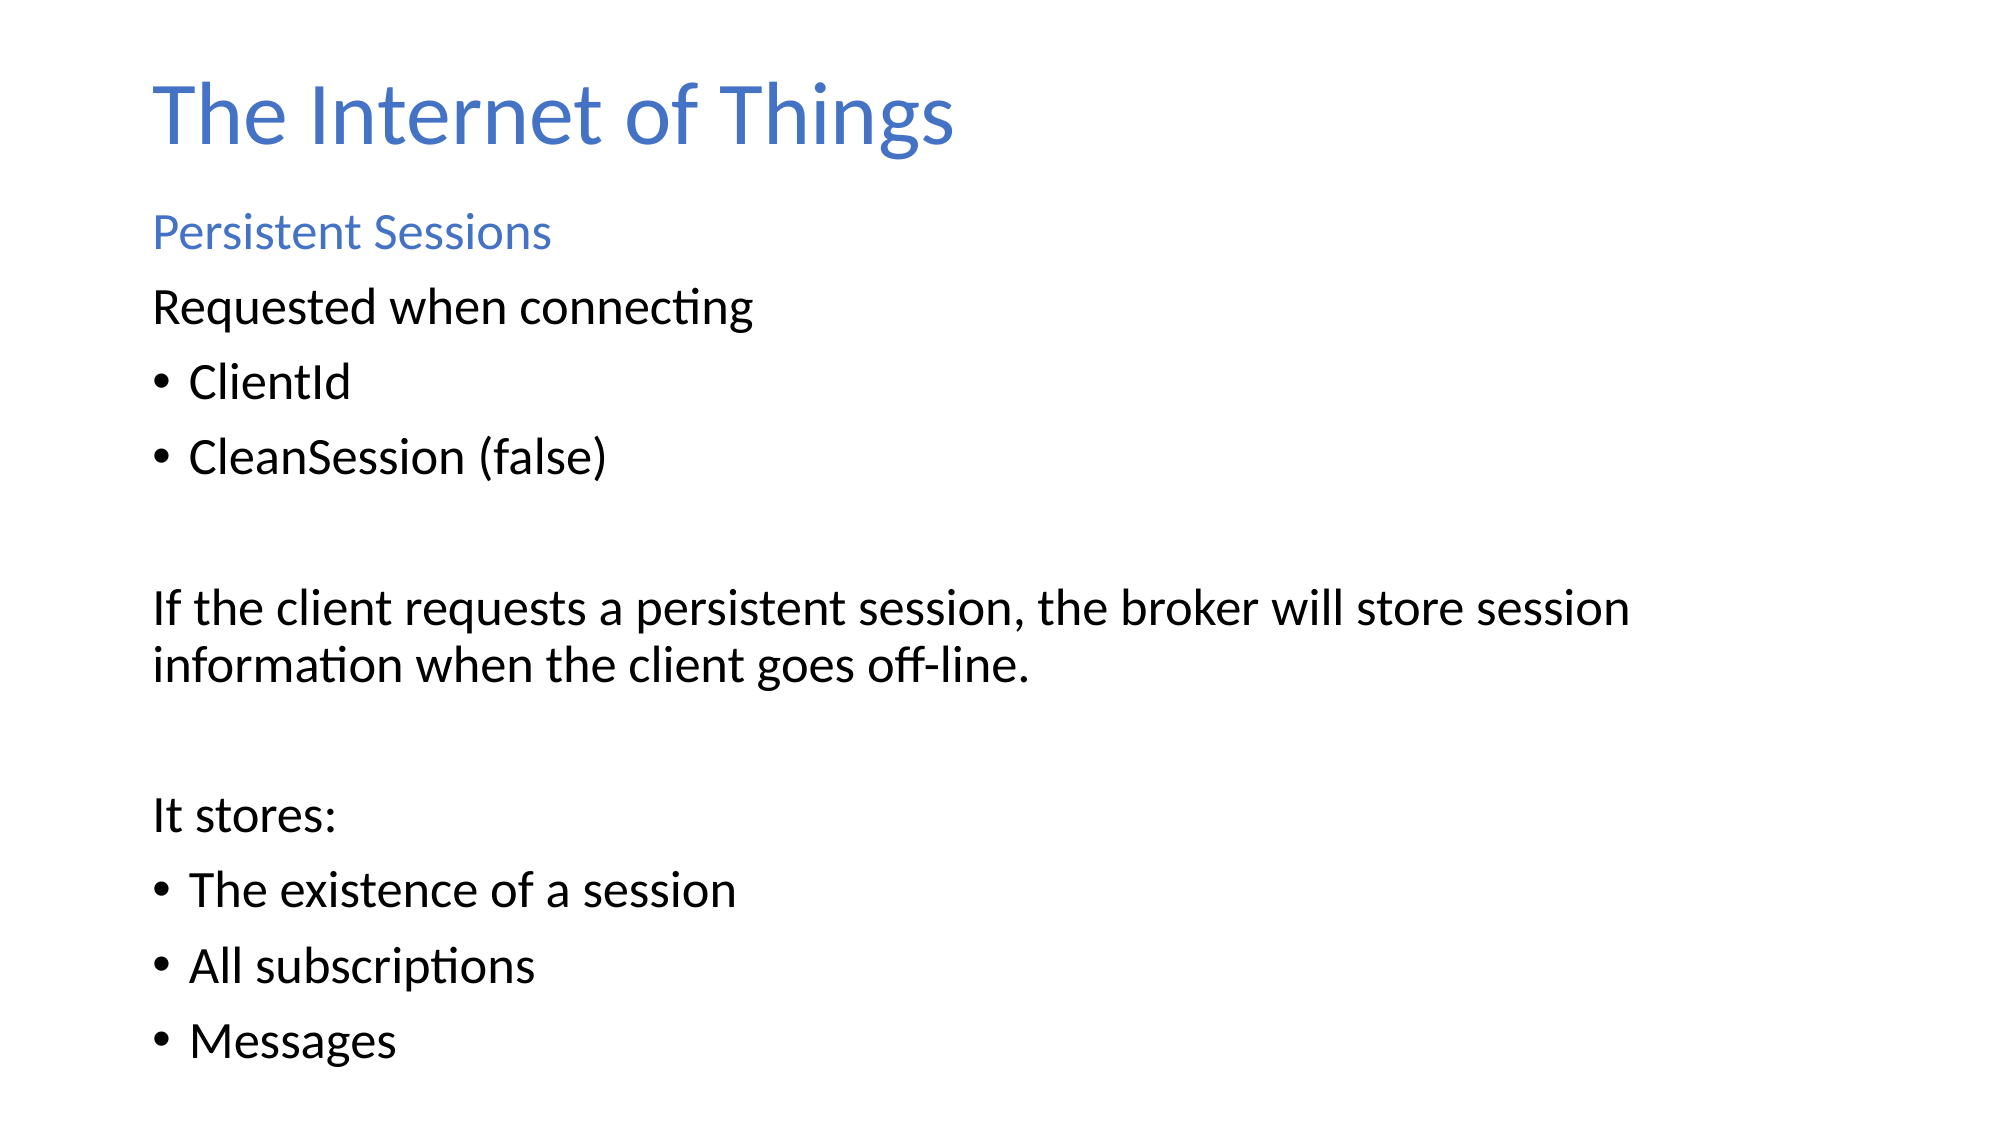

# The Internet of Things
Persistent Sessions
Requested when connecting
ClientId
CleanSession (false)

If the client requests a persistent session, the broker will store session information when the client goes off-line.

It stores:
The existence of a session
All subscriptions
Messages